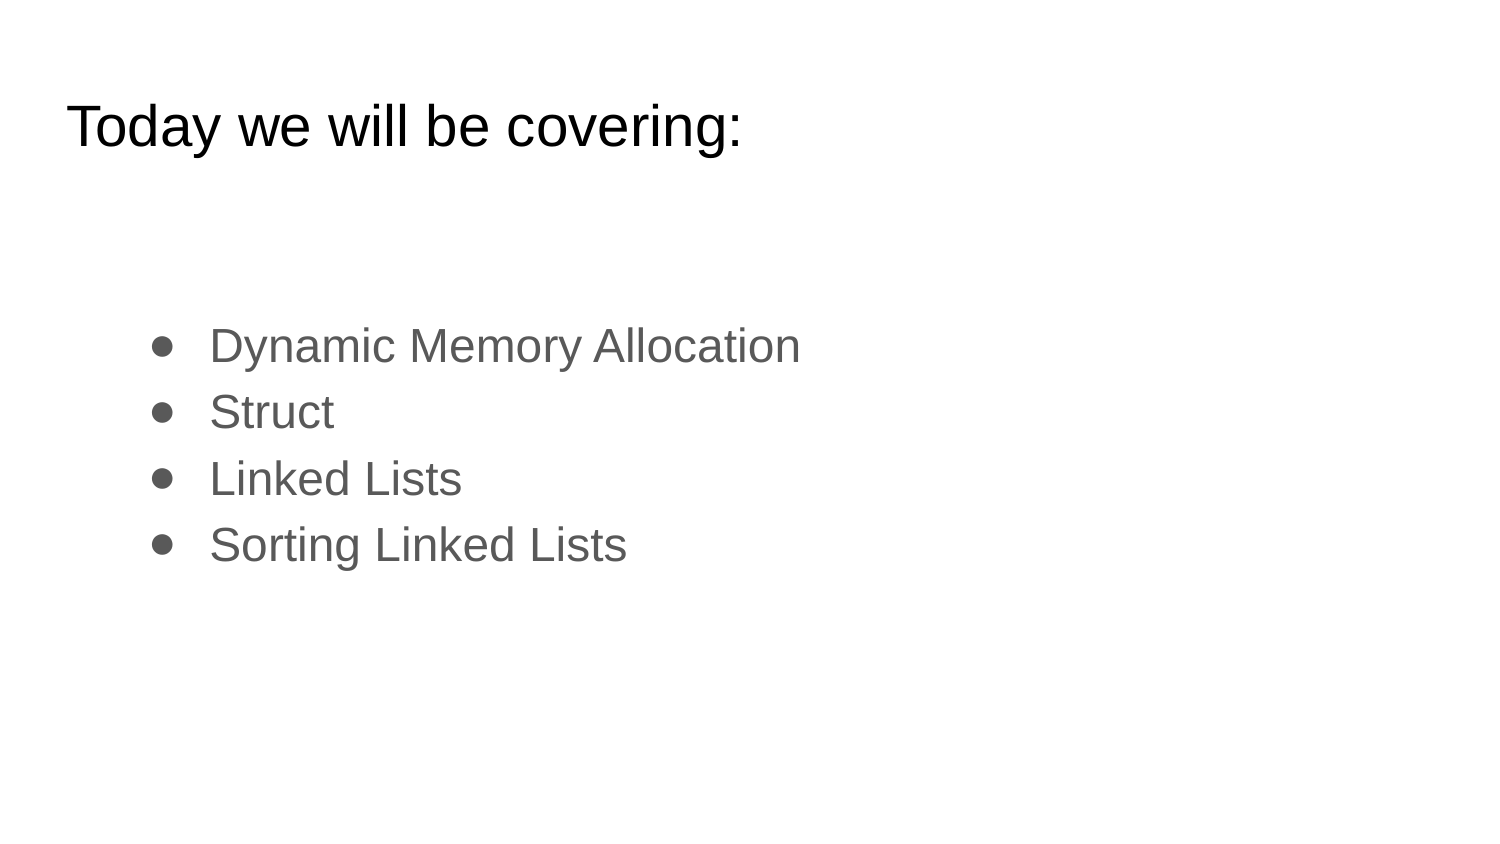

# Today we will be covering:
Dynamic Memory Allocation
Struct
Linked Lists
Sorting Linked Lists